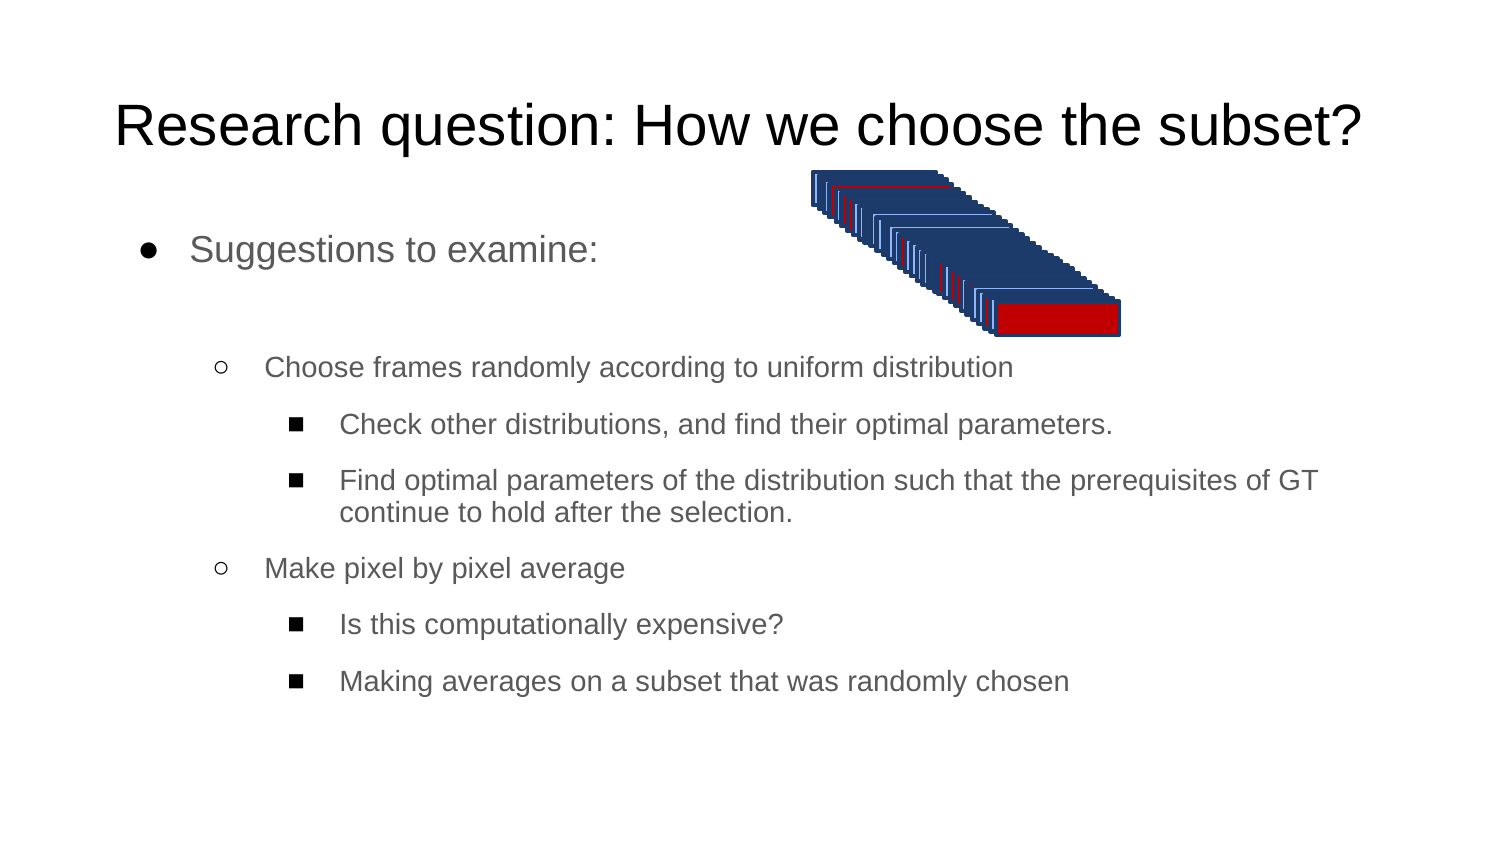

# Research question: How we choose the subset?

Suggestions to examine:

Choose frames randomly according to uniform distribution
Check other distributions, and find their optimal parameters.
Find optimal parameters of the distribution such that the prerequisites of GT continue to hold after the selection.
Make pixel by pixel average
Is this computationally expensive?
Making averages on a subset that was randomly chosen